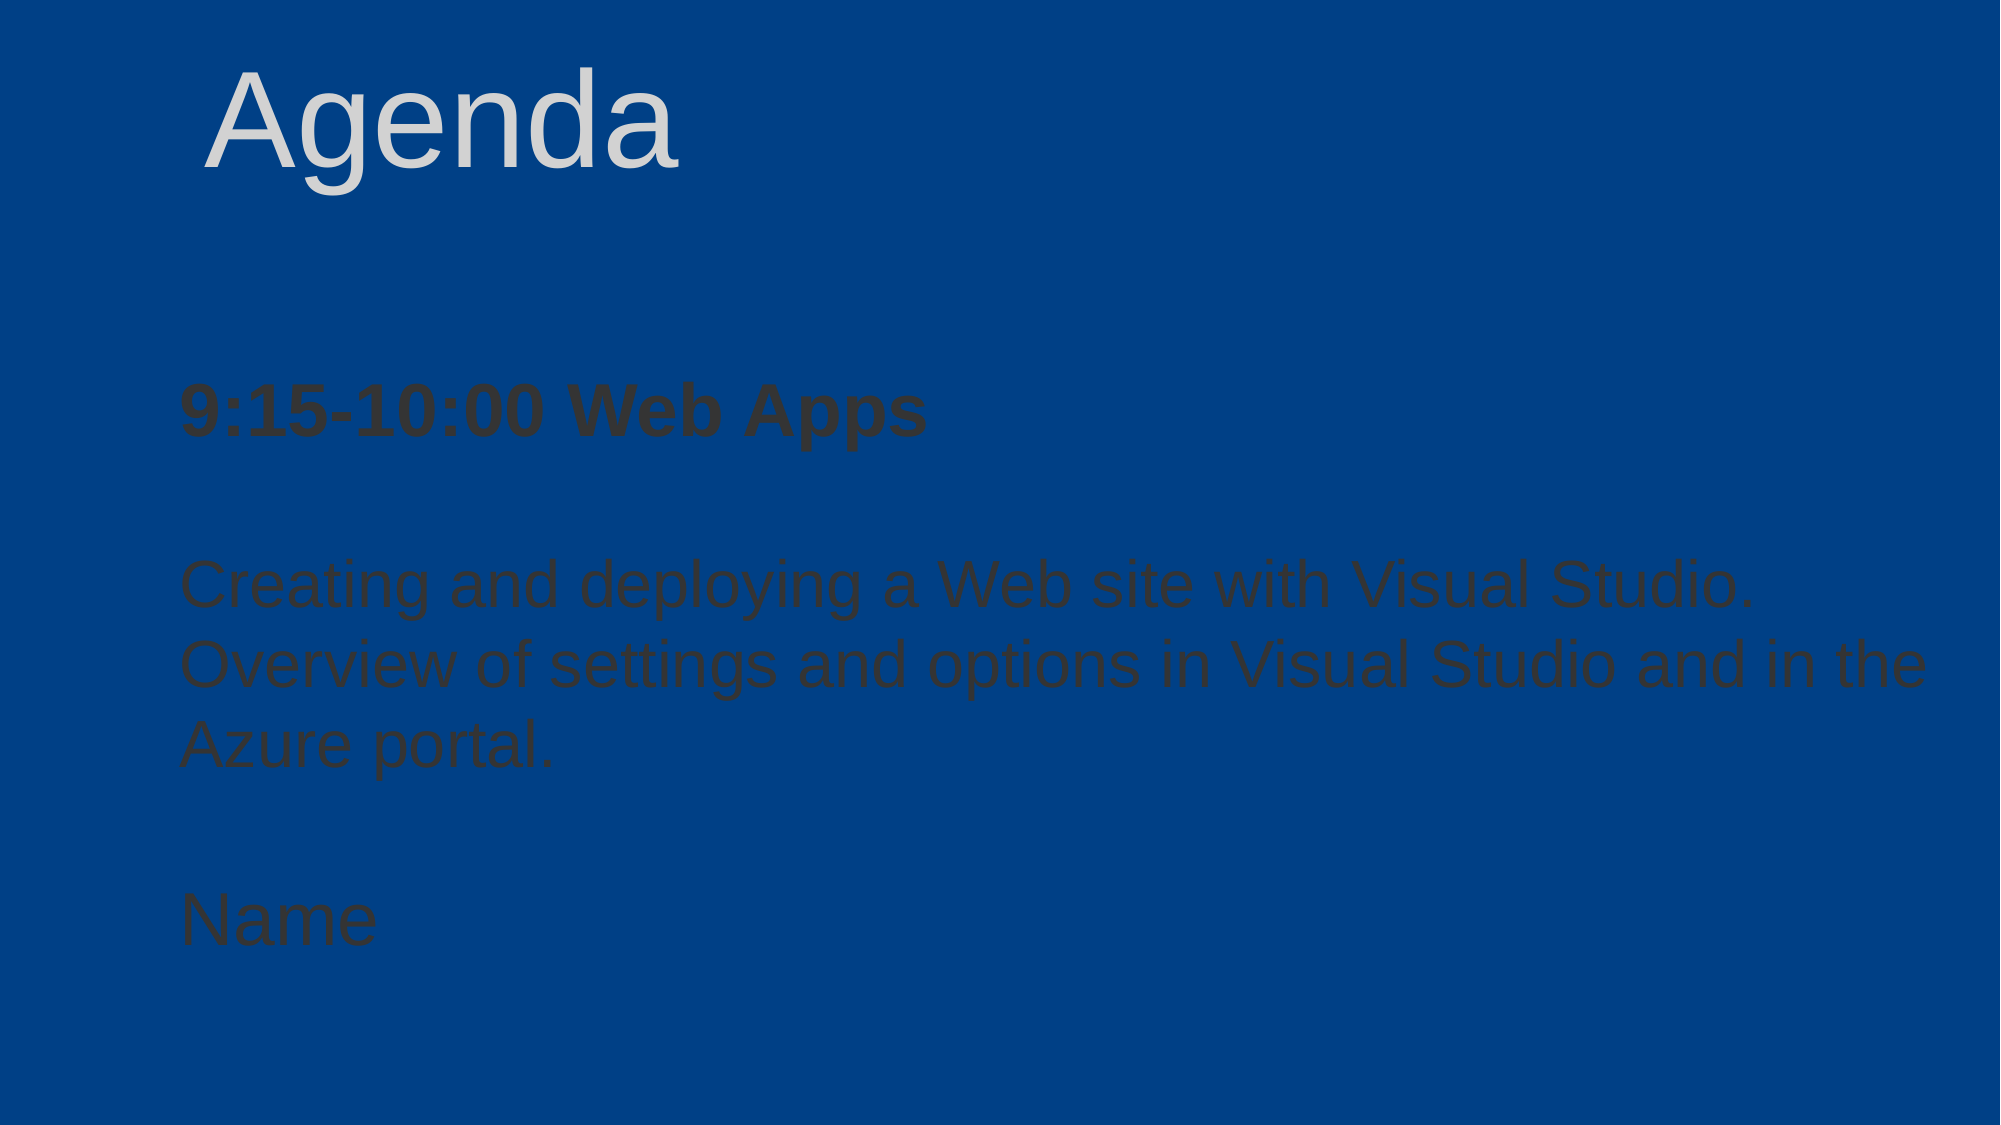

Agenda
9:15-10:00 Web Apps
Creating and deploying a Web site with Visual Studio. Overview of settings and options in Visual Studio and in the Azure portal.

Name